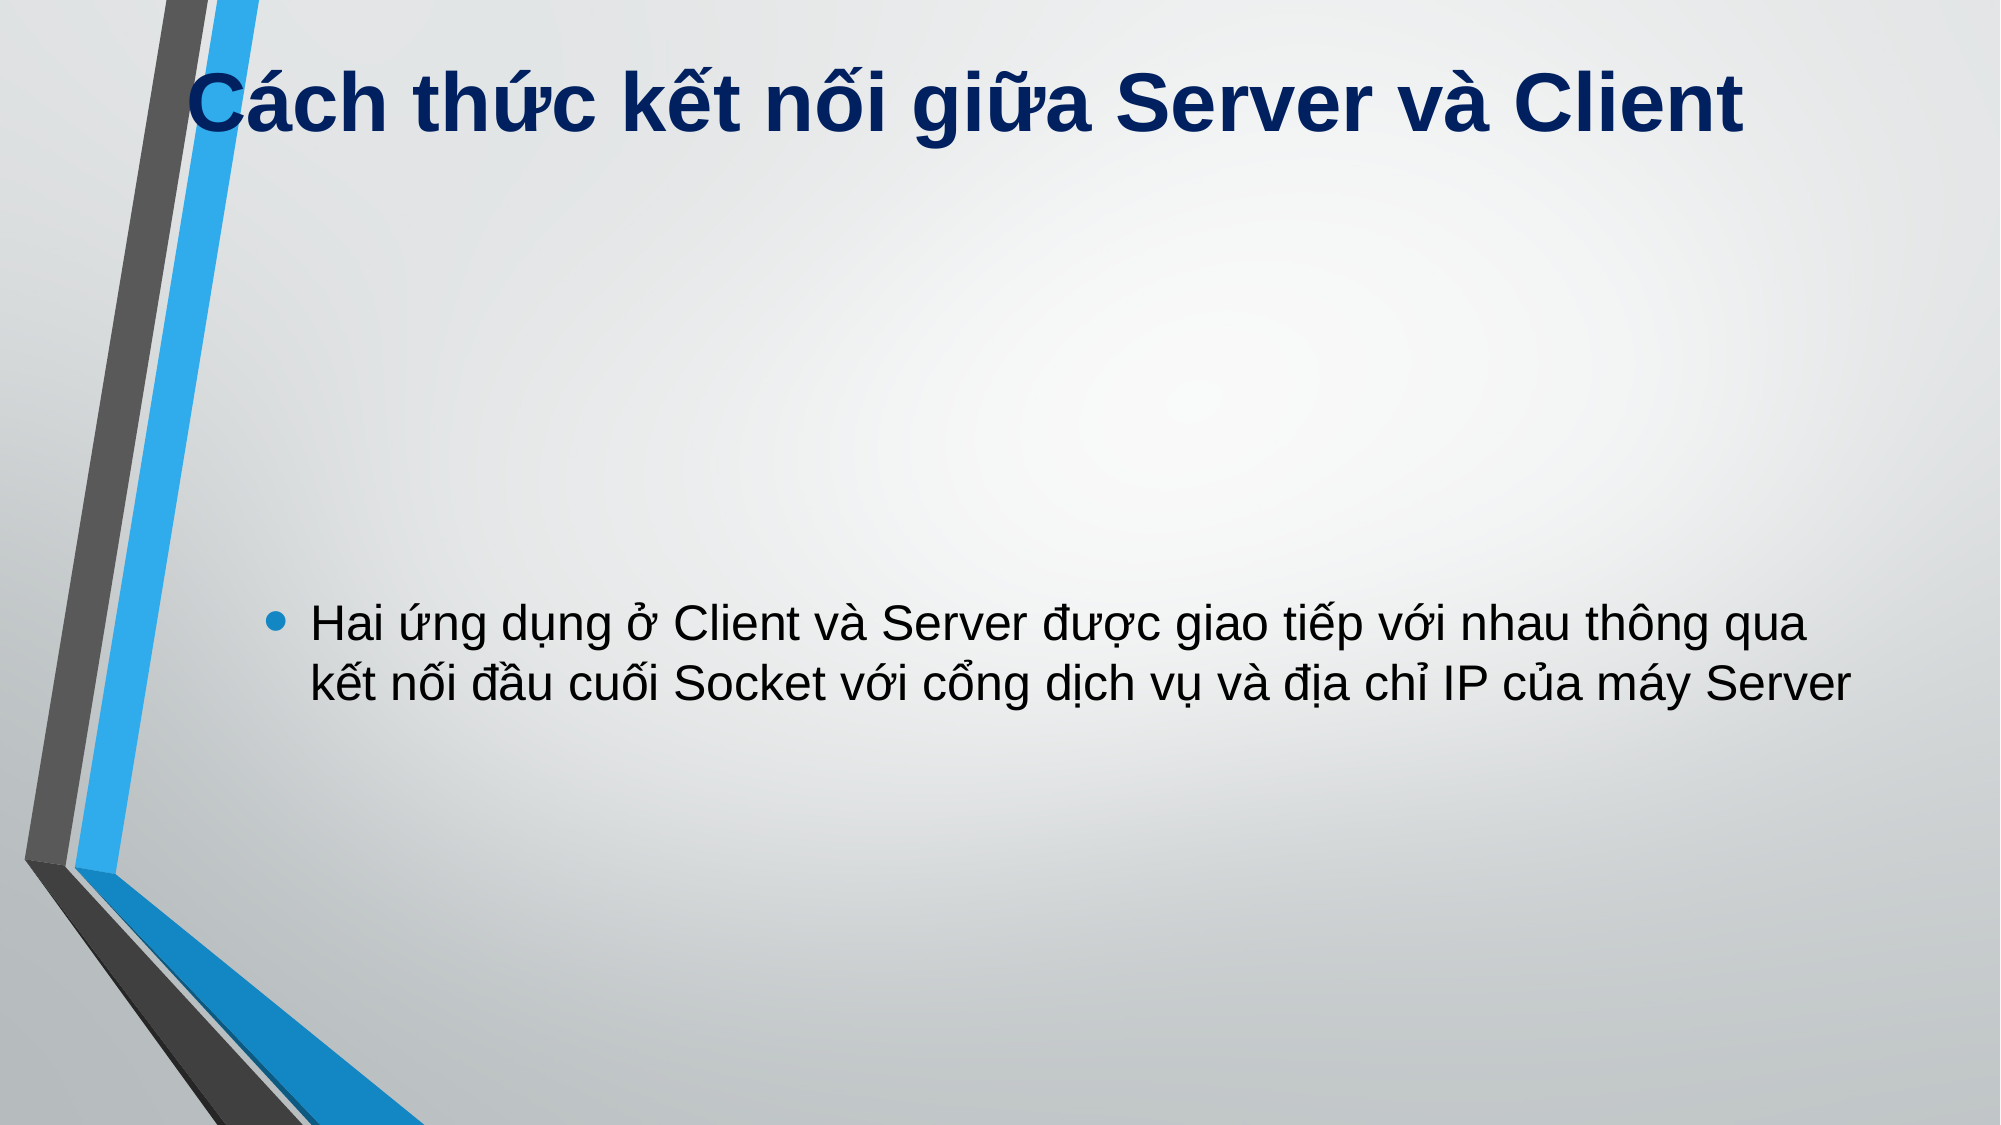

# Cách thức kết nối giữa Server và Client
Hai ứng dụng ở Client và Server được giao tiếp với nhau thông qua kết nối đầu cuối Socket với cổng dịch vụ và địa chỉ IP của máy Server